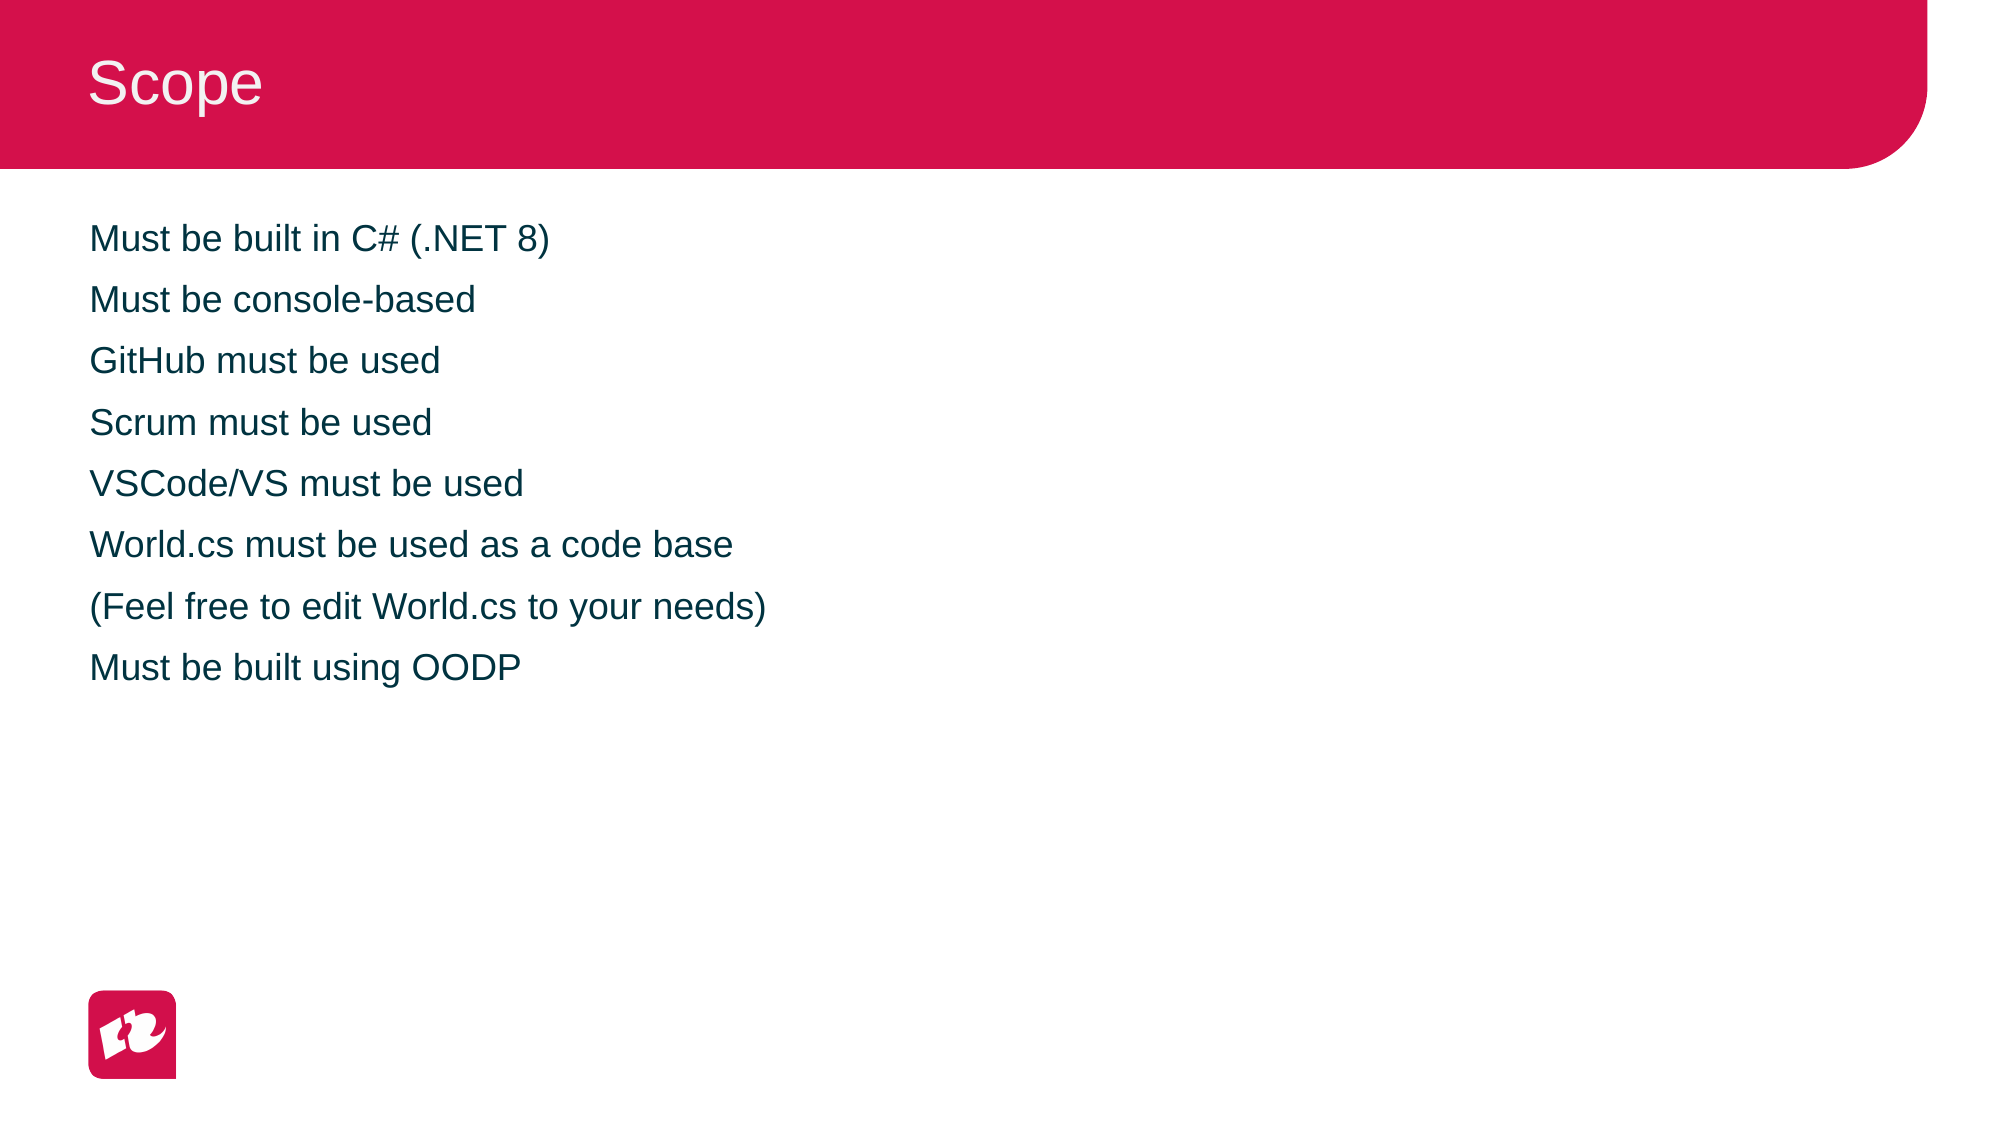

# Scope
Must be built in C# (.NET 8)
Must be console-based
GitHub must be used
Scrum must be used
VSCode/VS must be used
World.cs must be used as a code base
(Feel free to edit World.cs to your needs)
Must be built using OODP